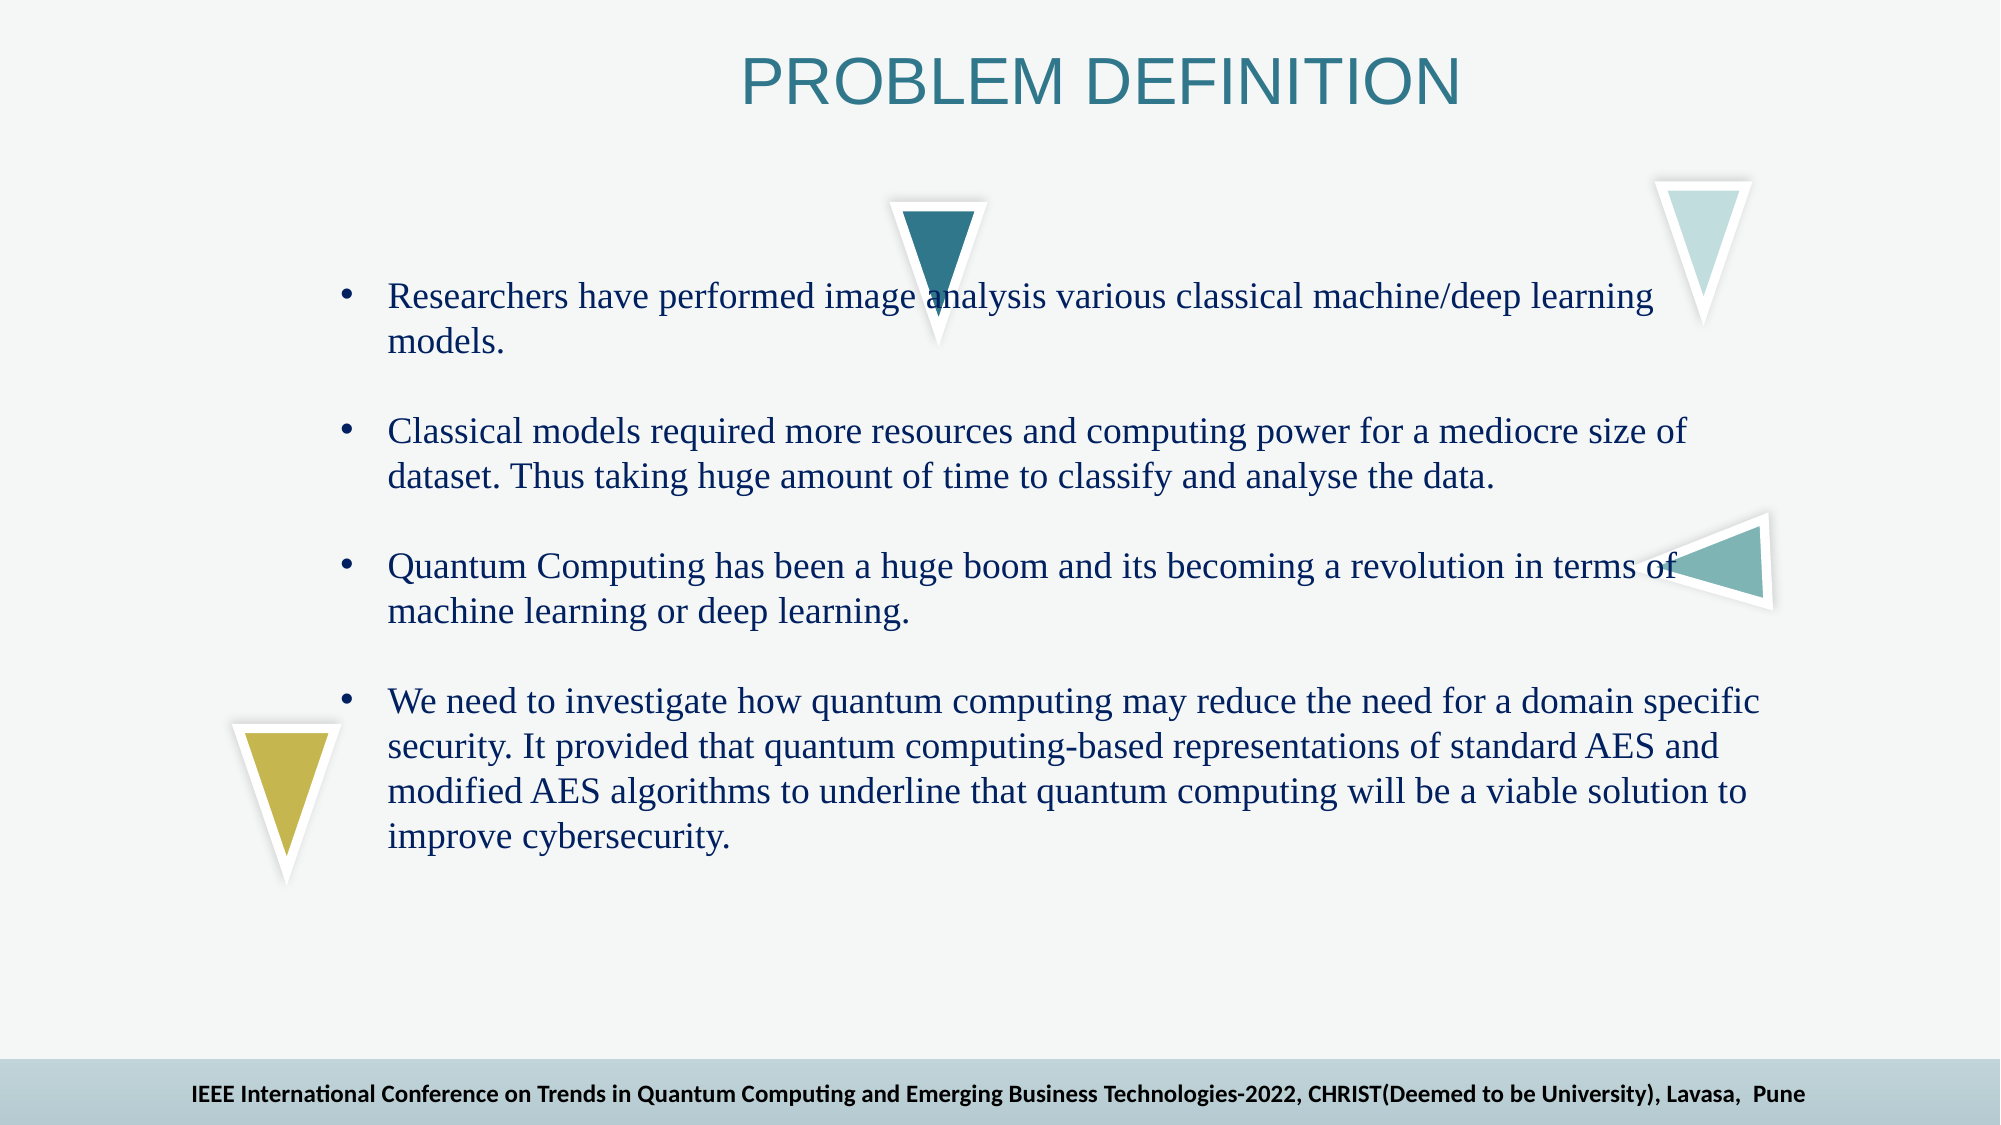

PROBLEM DEFINITION

Researchers have performed image analysis various classical machine/deep learning models.

Classical models required more resources and computing power for a mediocre size of dataset. Thus taking huge amount of time to classify and analyse the data.

Quantum Computing has been a huge boom and its becoming a revolution in terms of machine learning or deep learning.

We need to investigate how quantum computing may reduce the need for a domain specific security. It provided that quantum computing-based representations of standard AES and modified AES algorithms to underline that quantum computing will be a viable solution to improve cybersecurity.